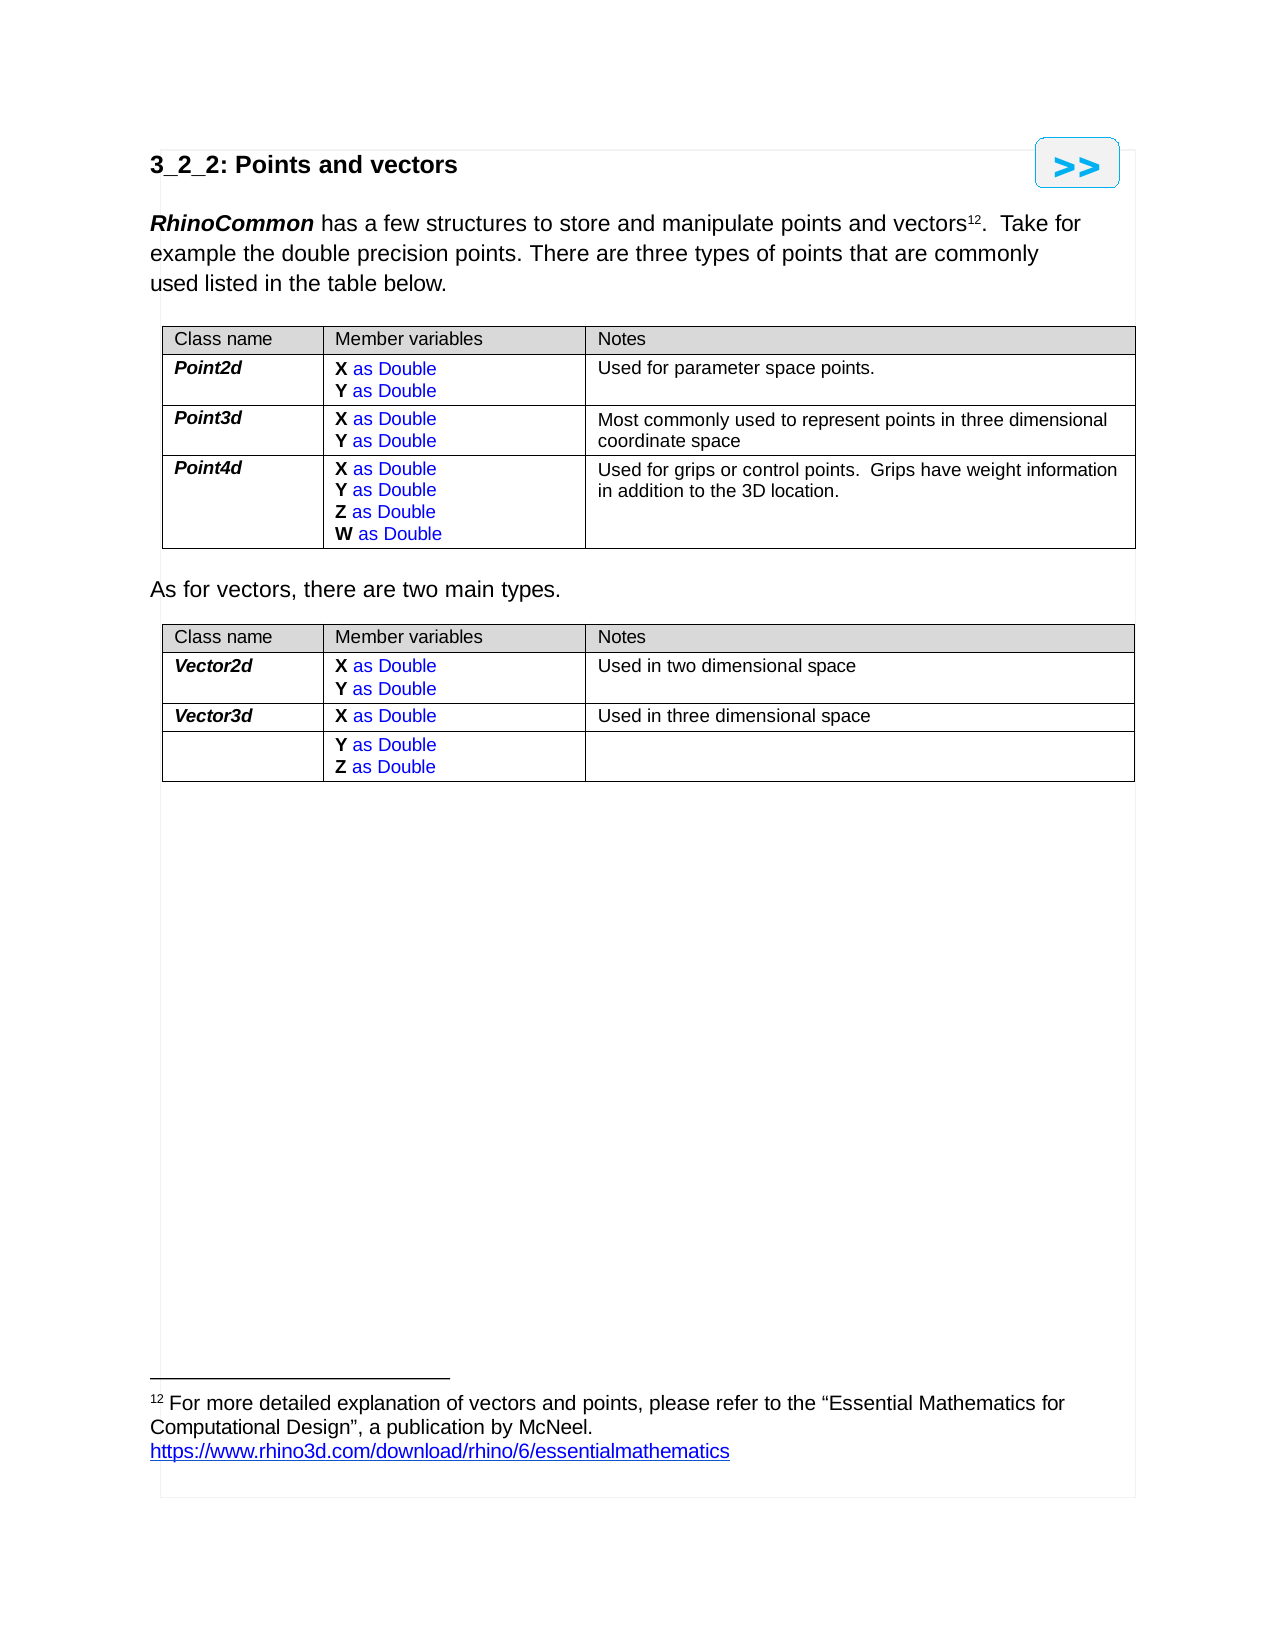

#
>>
3_2_2: Points and vectors

RhinoCommon has a few structures to store and manipulate points and vectors12. Take for example the double precision points. There are three types of points that are commonly used listed in the table below.
| Class name | Member variables | Notes |
| --- | --- | --- |
| Point2d | X as Double Y as Double | Used for parameter space points. |
| Point3d | X as Double Y as Double | Most commonly used to represent points in three dimensional coordinate space |
| Point4d | X as Double Y as Double Z as Double W as Double | Used for grips or control points. Grips have weight information in addition to the 3D location. |
As for vectors, there are two main types.
| Class name | Member variables | Notes |
| --- | --- | --- |
| Vector2d | X as Double Y as Double | Used in two dimensional space |
| Vector3d | X as Double | Used in three dimensional space |
|  | Y as Double Z as Double |  |
| --- | --- | --- |

12 For more detailed explanation of vectors and points, please refer to the “Essential Mathematics for Computational Design”, a publication by McNeel. https://www.rhino3d.com/download/rhino/6/essentialmathematics